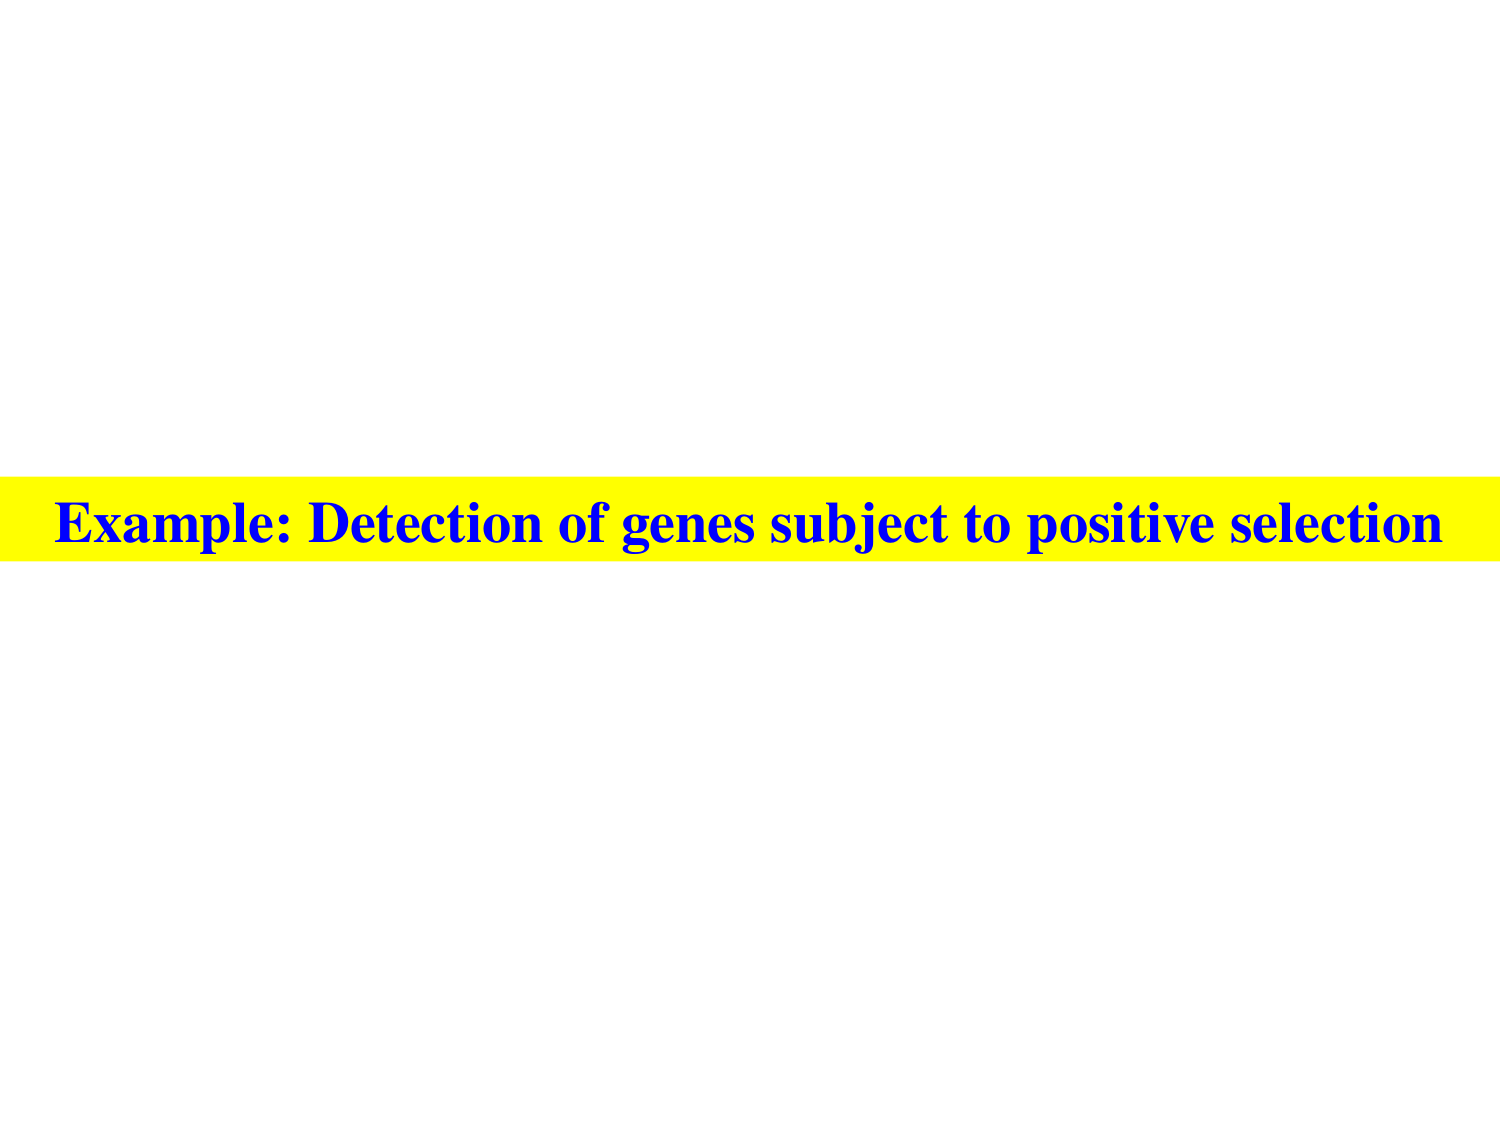

Example: Detection of genes subject to positive selection